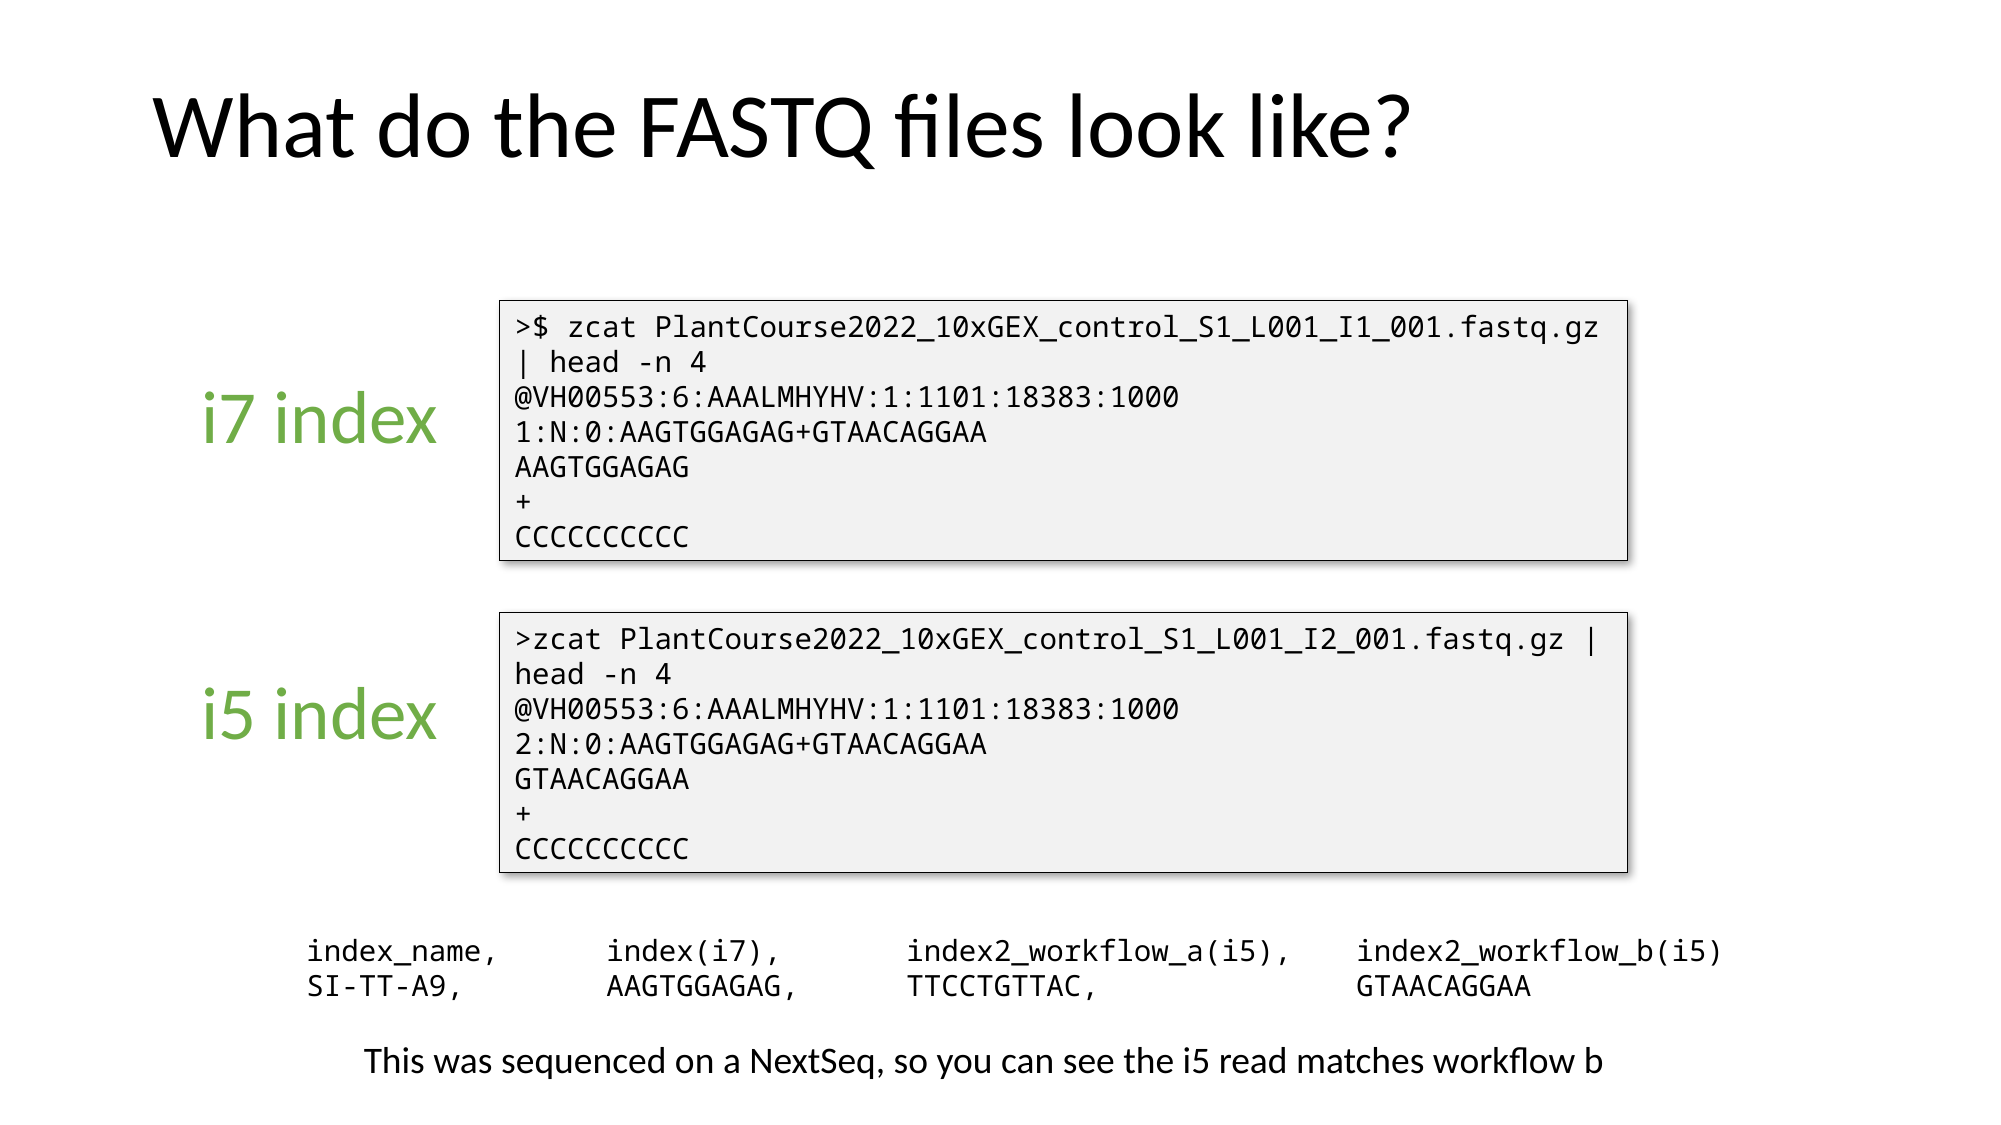

What do the FASTQ files look like?
>$ zcat PlantCourse2022_10xGEX_control_S1_L001_I1_001.fastq.gz | head -n 4
@VH00553:6:AAALMHYHV:1:1101:18383:1000 1:N:0:AAGTGGAGAG+GTAACAGGAA
AAGTGGAGAG
+
CCCCCCCCCC
i7 index
>zcat PlantCourse2022_10xGEX_control_S1_L001_I2_001.fastq.gz | head -n 4
@VH00553:6:AAALMHYHV:1:1101:18383:1000 2:N:0:AAGTGGAGAG+GTAACAGGAA
GTAACAGGAA
+
CCCCCCCCCC
i5 index
index_name,	index(i7),	index2_workflow_a(i5),	index2_workflow_b(i5)
SI-TT-A9,	AAGTGGAGAG,	TTCCTGTTAC,		GTAACAGGAA
This was sequenced on a NextSeq, so you can see the i5 read matches workflow b